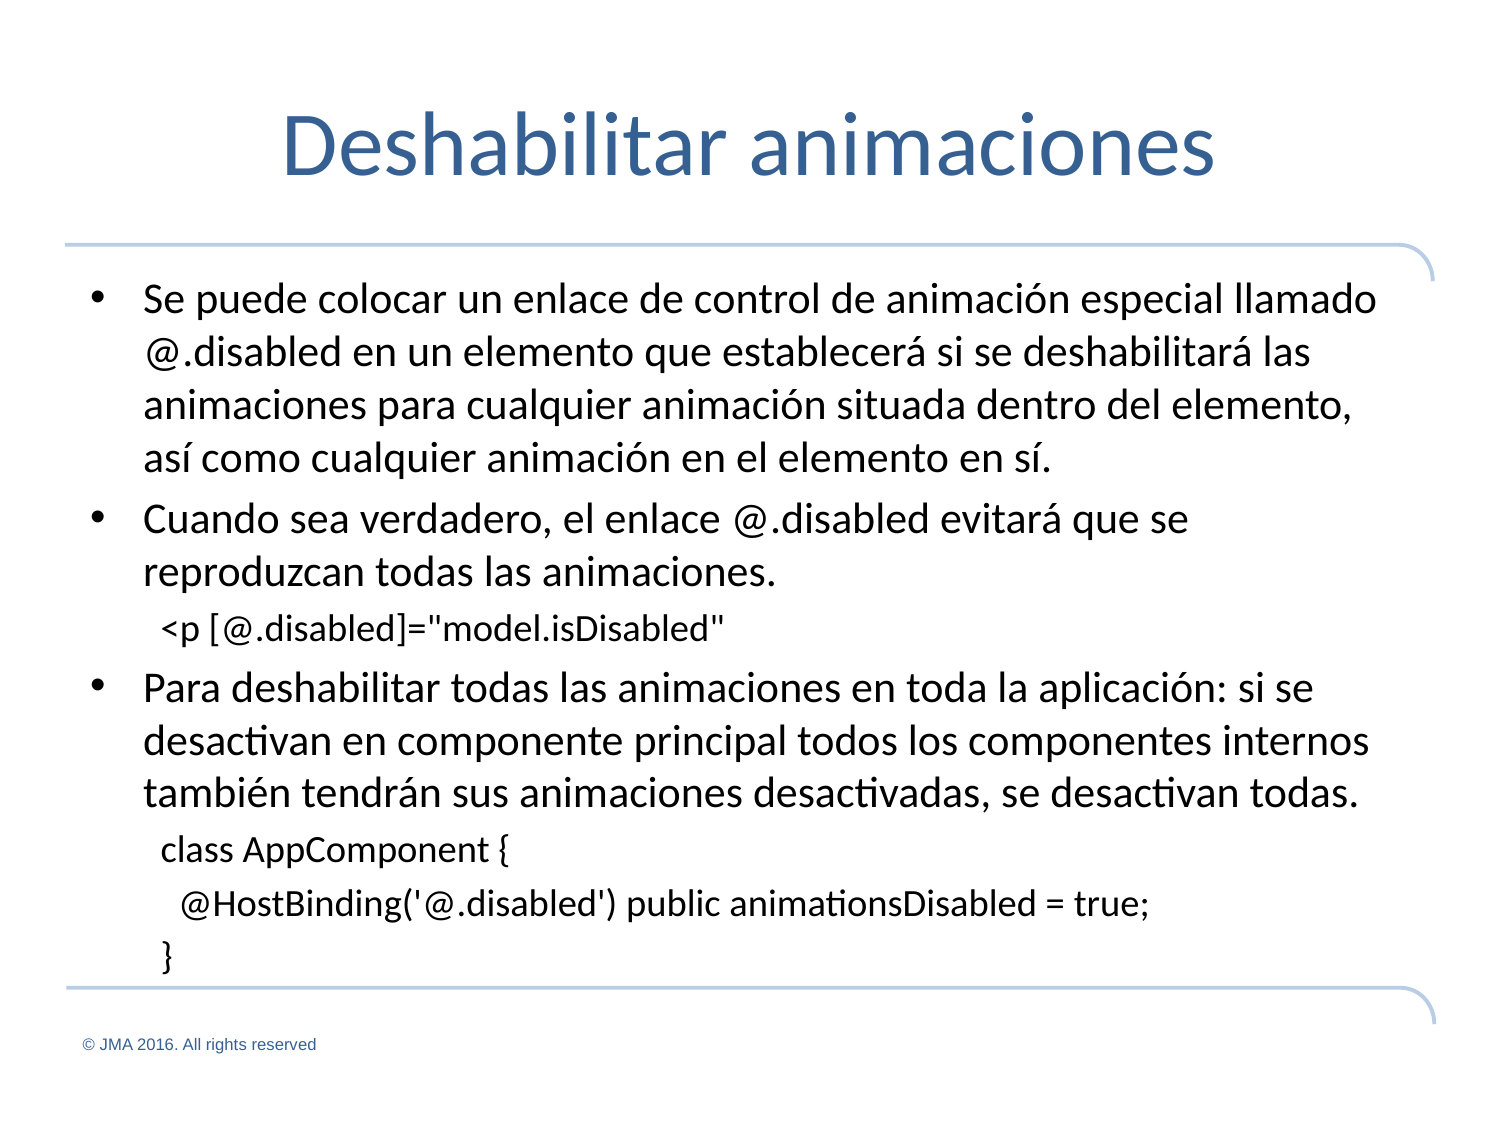

# Deshabilitar animaciones
Se puede colocar un enlace de control de animación especial llamado @.disabled en un elemento que establecerá si se deshabilitará las animaciones para cualquier animación situada dentro del elemento, así como cualquier animación en el elemento en sí.
Cuando sea verdadero, el enlace @.disabled evitará que se reproduzcan todas las animaciones.
<p [@.disabled]="model.isDisabled"
Para deshabilitar todas las animaciones en toda la aplicación: si se desactivan en componente principal todos los componentes internos también tendrán sus animaciones desactivadas, se desactivan todas.
class AppComponent {
  @HostBinding('@.disabled') public animationsDisabled = true;
}